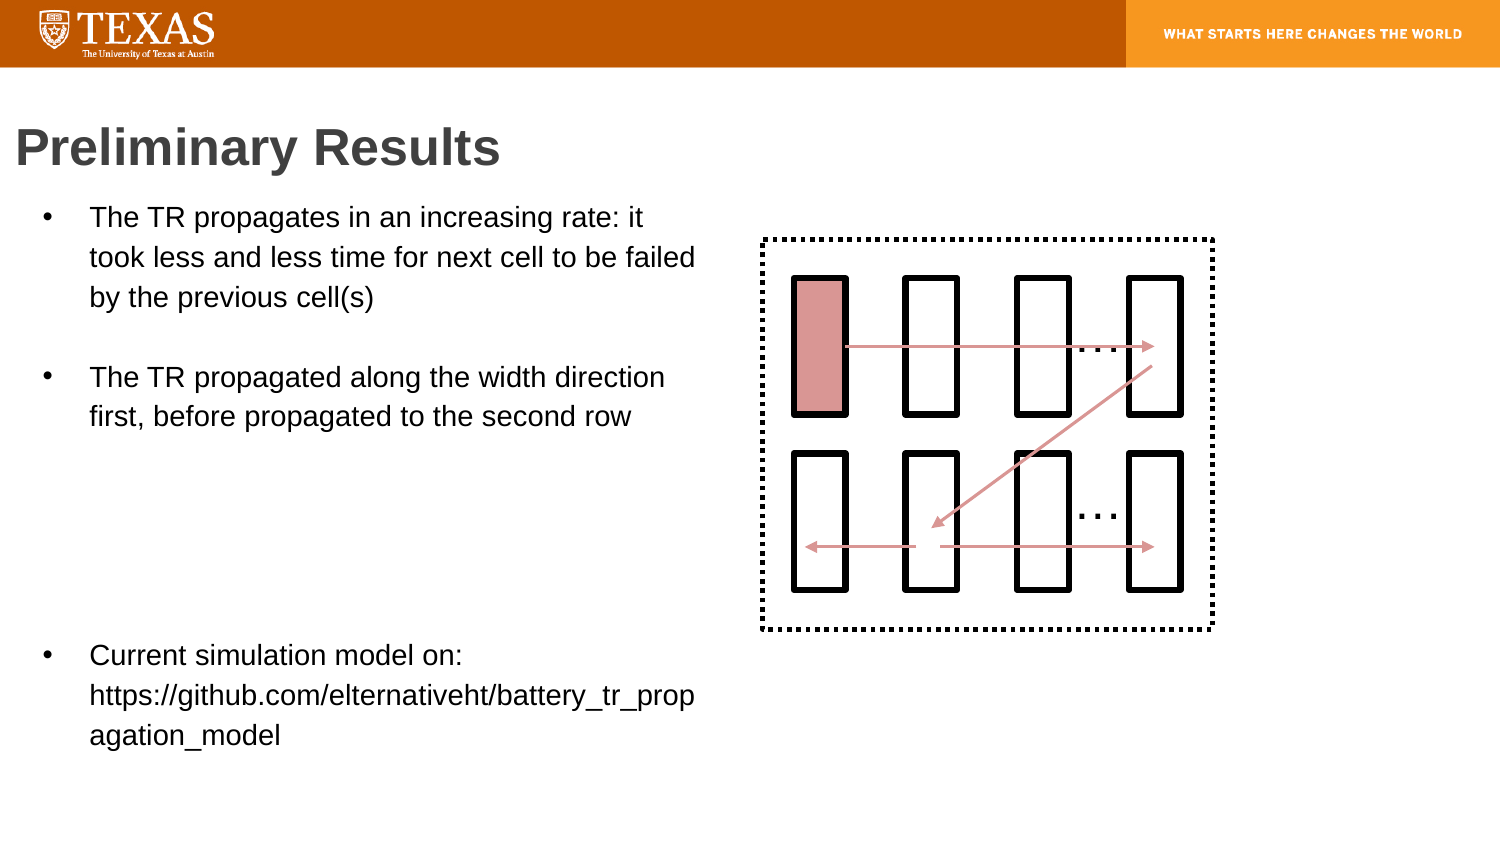

Preliminary Results
The TR propagates in an increasing rate: it took less and less time for next cell to be failed by the previous cell(s)

The TR propagated along the width direction first, before propagated to the second row

Current simulation model on: https://github.com/elternativeht/battery_tr_propagation_model

…

…